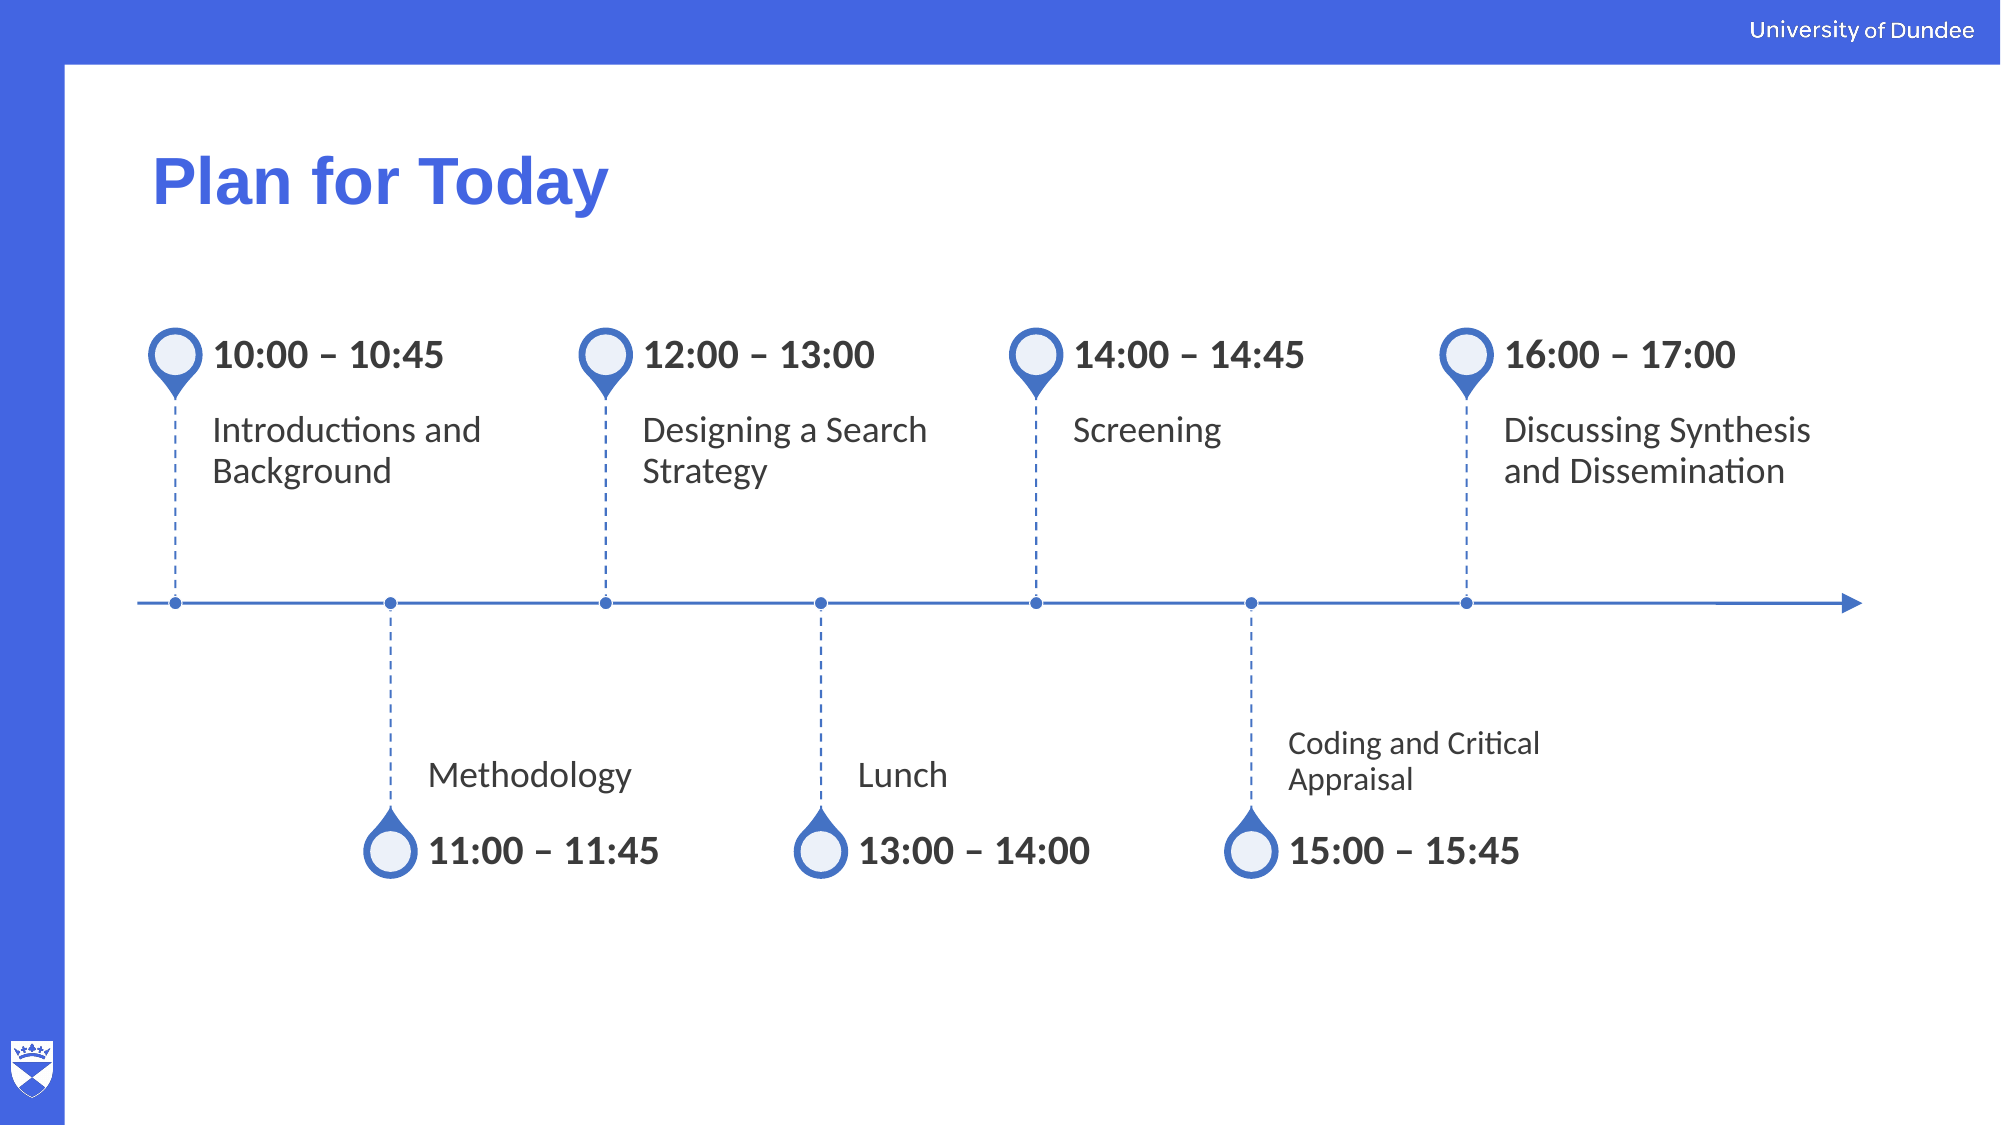

# Plan for Today
Introductions and Background
10:00 – 10:45
Methodology
11:00 – 11:45
Designing a Search Strategy
12:00 – 13:00
Lunch
13:00 – 14:00
Screening
14:00 – 14:45
Coding and Critical Appraisal
15:00 – 15:45
Discussing Synthesis and Dissemination
16:00 – 17:00